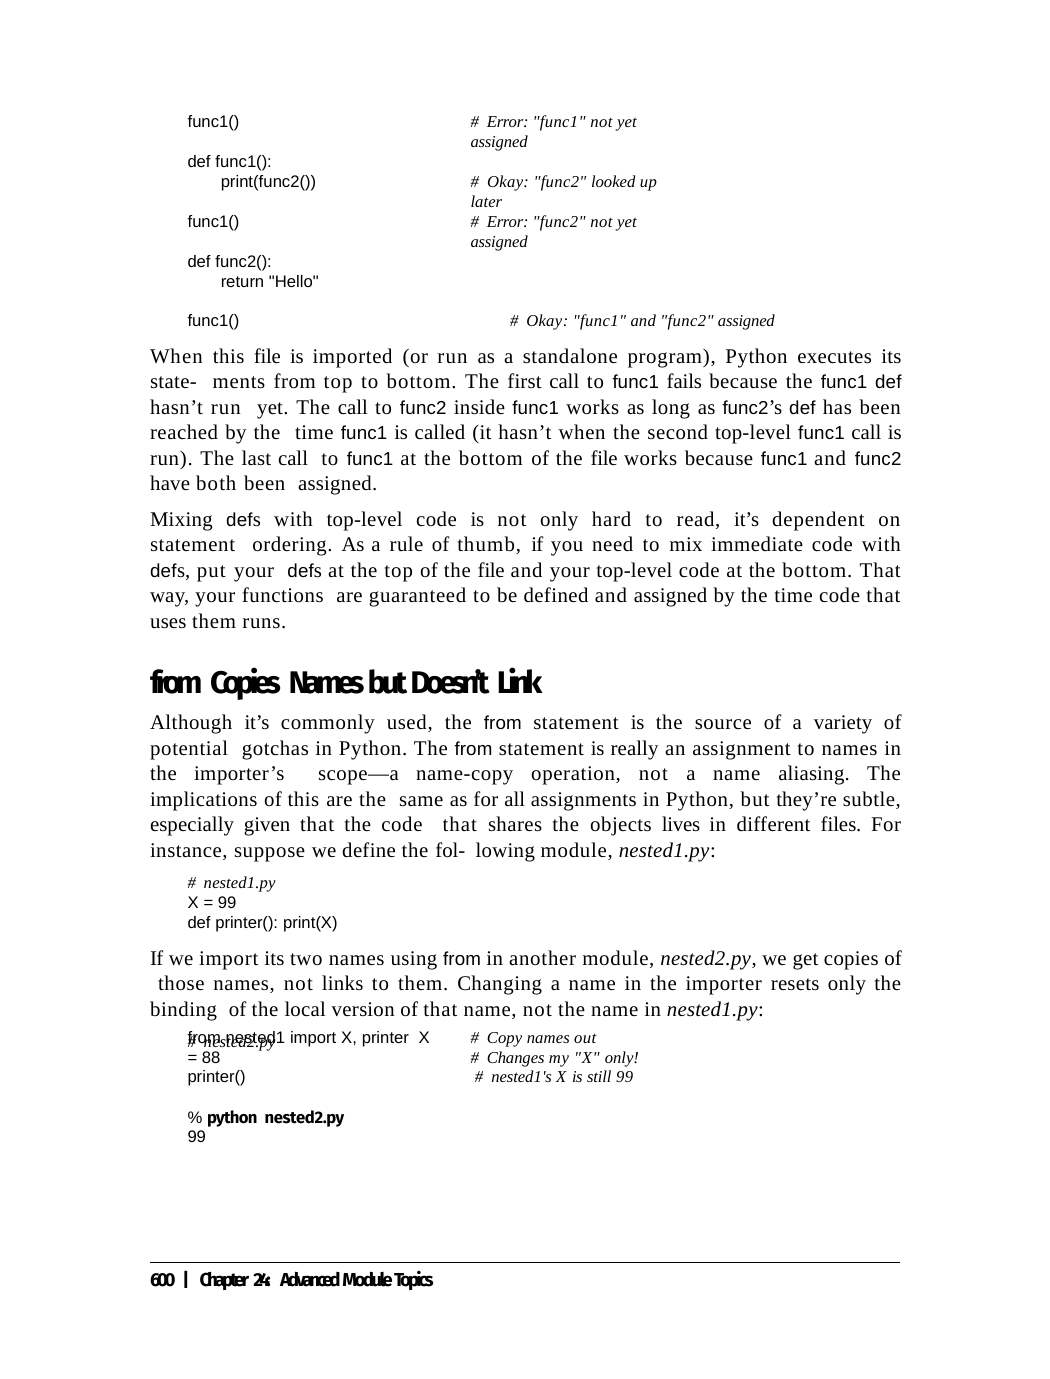

func1()
# Error: "func1" not yet assigned
def func1():
print(func2())
# Okay: "func2" looked up later
func1()
# Error: "func2" not yet assigned
def func2():
return "Hello"

func1()	# Okay: "func1" and "func2" assigned
When this file is imported (or run as a standalone program), Python executes its state-  ments from top to bottom. The first call to func1 fails because the func1 def hasn’t run  yet. The call to func2 inside func1 works as long as func2’s def has been reached by the  time func1 is called (it hasn’t when the second top-level func1 call is run). The last call  to func1 at the bottom of the file works because func1 and func2 have both been  assigned.
Mixing defs with top-level code is not only hard to read, it’s dependent on statement  ordering. As a rule of thumb, if you need to mix immediate code with defs, put your  defs at the top of the file and your top-level code at the bottom. That way, your functions  are guaranteed to be defined and assigned by the time code that uses them runs.

from Copies Names but Doesn’t Link
Although it’s commonly used, the from statement is the source of a variety of potential  gotchas in Python. The from statement is really an assignment to names in the importer’s  scope—a name-copy operation, not a name aliasing. The implications of this are the  same as for all assignments in Python, but they’re subtle, especially given that the code  that shares the objects lives in different files. For instance, suppose we define the fol-  lowing module, nested1.py:
# nested1.py
X = 99
def printer(): print(X)
If we import its two names using from in another module, nested2.py, we get copies of  those names, not links to them. Changing a name in the importer resets only the binding  of the local version of that name, not the name in nested1.py:
# nested2.py
from nested1 import X, printer  X = 88
printer()
# Copy names out
# Changes my "X" only!  # nested1's X is still 99
% python nested2.py
99

600  |  Chapter 24:  Advanced Module Topics